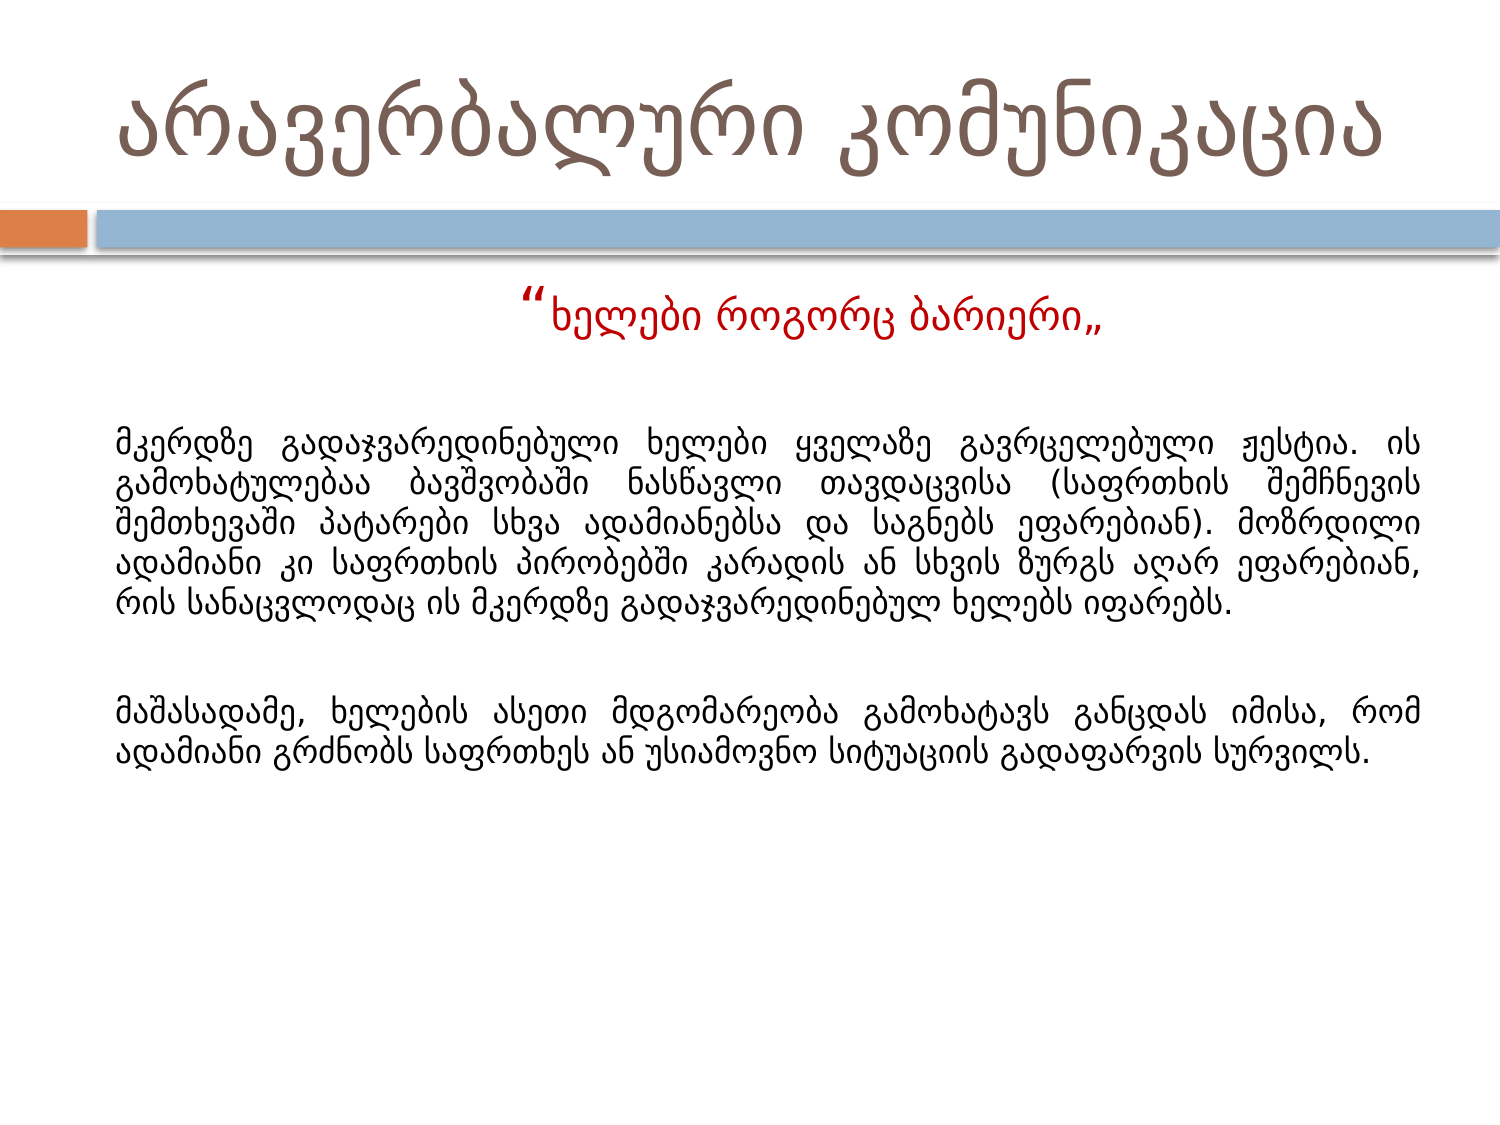

# არავერბალური კომუნიკაცია
                     “ხელები როგორც ბარიერი„

მკერდზე გადაჯვარედინებული ხელები ყველაზე გავრცელებული ჟესტია. ის გამოხატულებაა ბავშვობაში ნასწავლი თავდაცვისა (საფრთხის შემჩნევის შემთხევაში პატარები სხვა ადამიანებსა და საგნებს ეფარებიან). მოზრდილი ადამიანი კი საფრთხის პირობებში კარადის ან სხვის ზურგს აღარ ეფარებიან, რის სანაცვლოდაც ის მკერდზე გადაჯვარედინებულ ხელებს იფარებს.

მაშასადამე, ხელების ასეთი მდგომარეობა გამოხატავს განცდას იმისა, რომ ადამიანი გრძნობს საფრთხეს ან უსიამოვნო სიტუაციის გადაფარვის სურვილს.